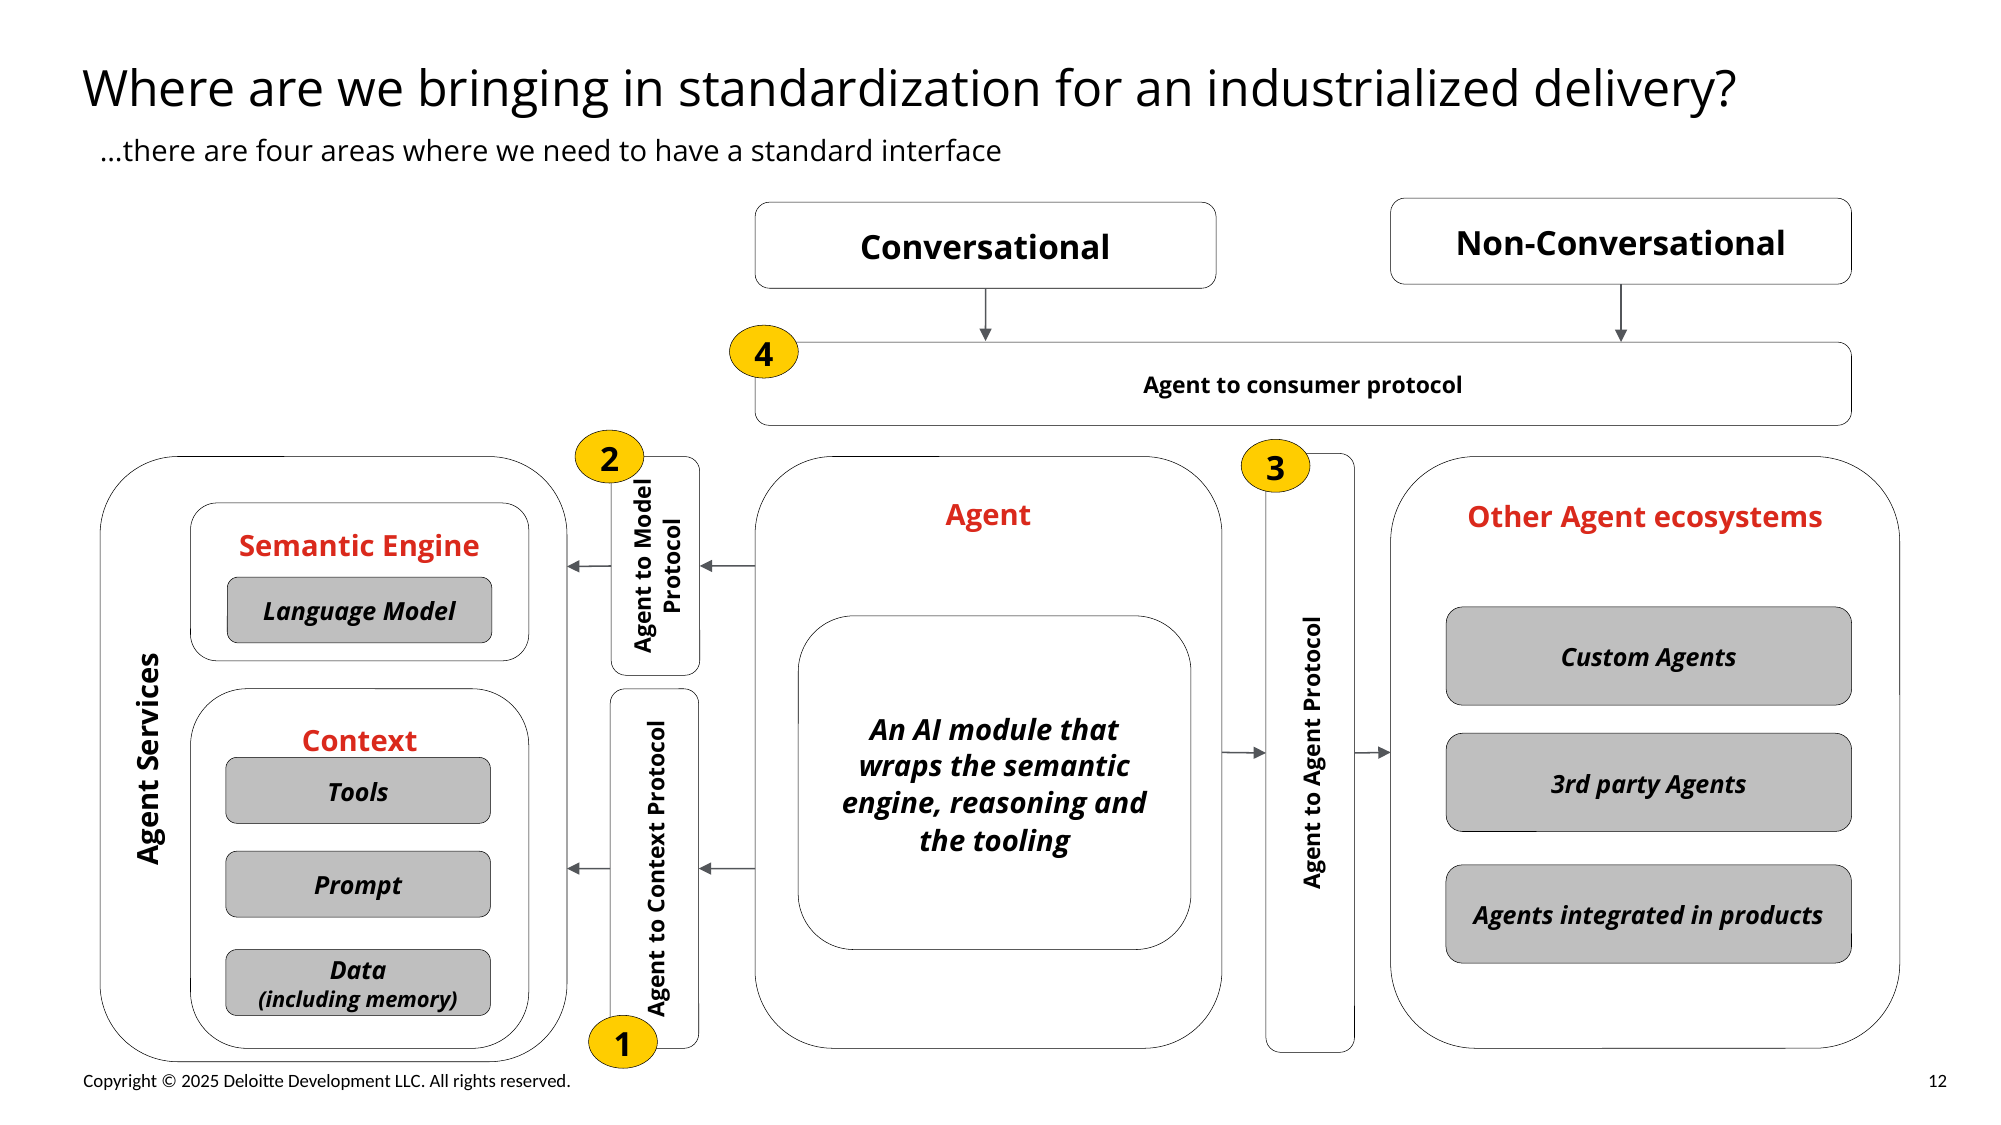

# Where are we bringing in standardization for an industrialized delivery?
…there are four areas where we need to have a standard interface
Non-Conversational
Conversational
4
Agent to consumer protocol
Other Agent ecosystems

Agent
Semantic Engine
Agent to Model Protocol
Language Model
Custom Agents
An AI module that wraps the semantic engine, reasoning and the tooling
Context
Agent to Agent Protocol
Agent Services
3rd party Agents
Tools
Agent to Context Protocol
Prompt
Agents integrated in products
Data
(including memory)
2
3
1